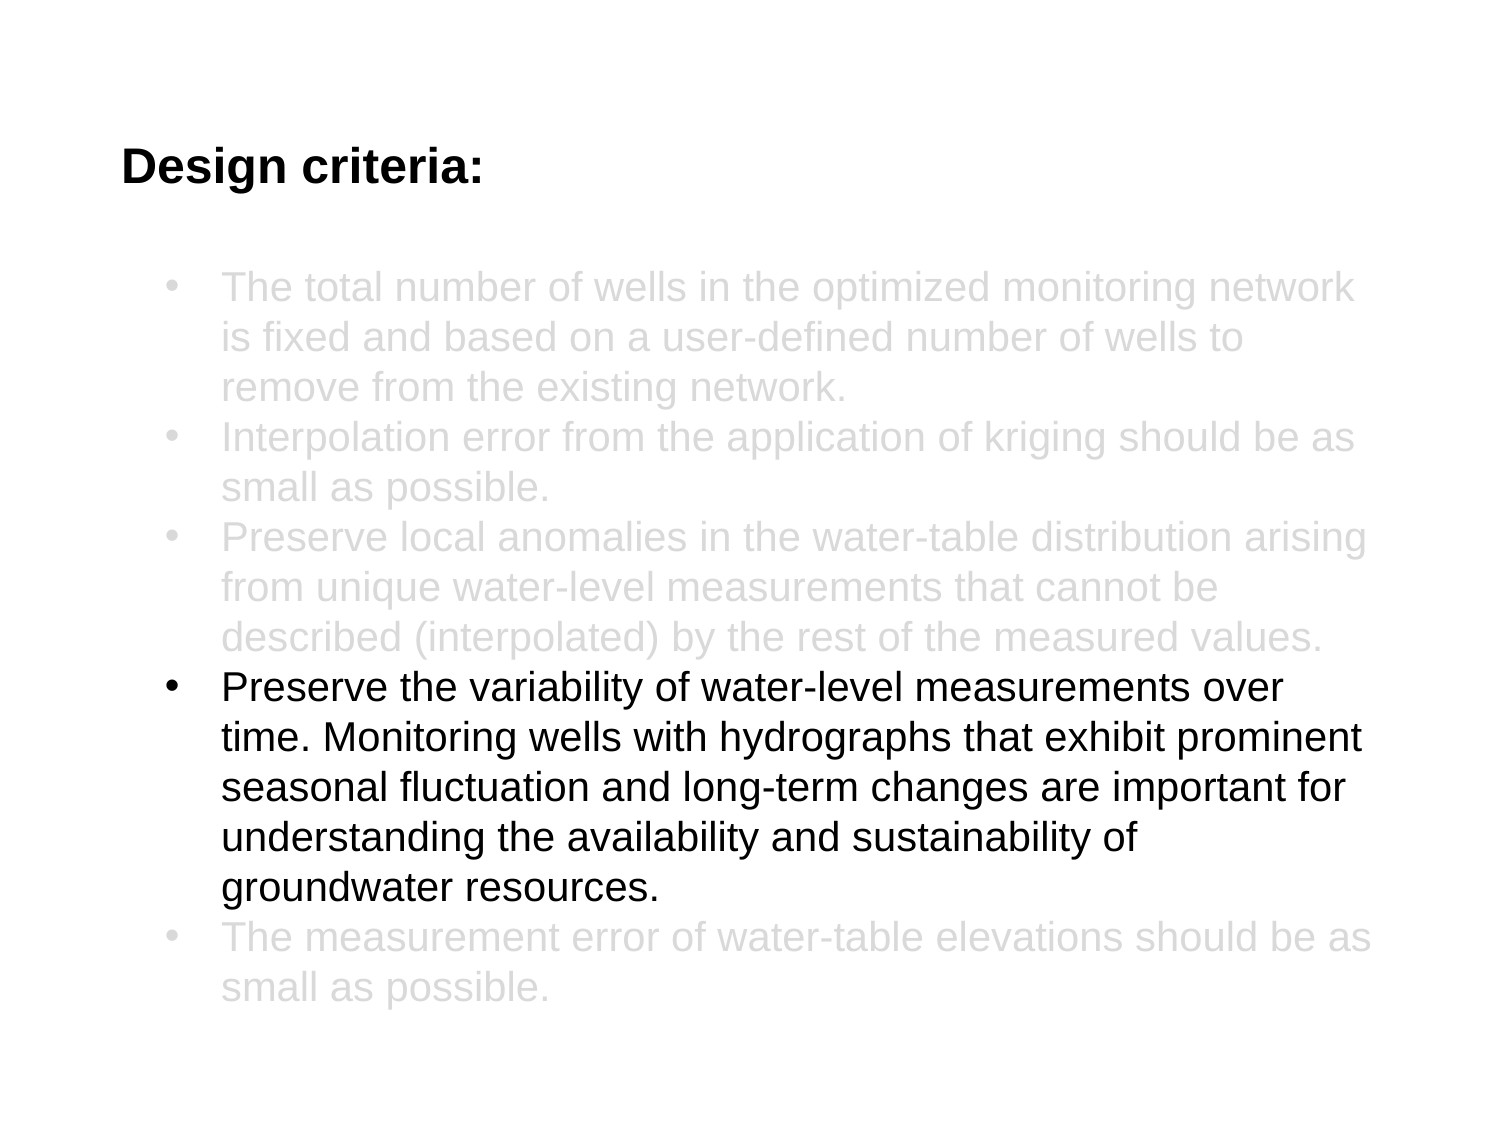

Design criteria:
The total number of wells in the optimized monitoring network is fixed and based on a user-defined number of wells to remove from the existing network.
Interpolation error from the application of kriging should be as small as possible.
Preserve local anomalies in the water-table distribution arising from unique water-level measurements that cannot be described (interpolated) by the rest of the measured values.
Preserve the variability of water-level measurements over time. Monitoring wells with hydrographs that exhibit prominent seasonal fluctuation and long-term changes are important for understanding the availability and sustainability of groundwater resources.
The measurement error of water-table elevations should be as small as possible.